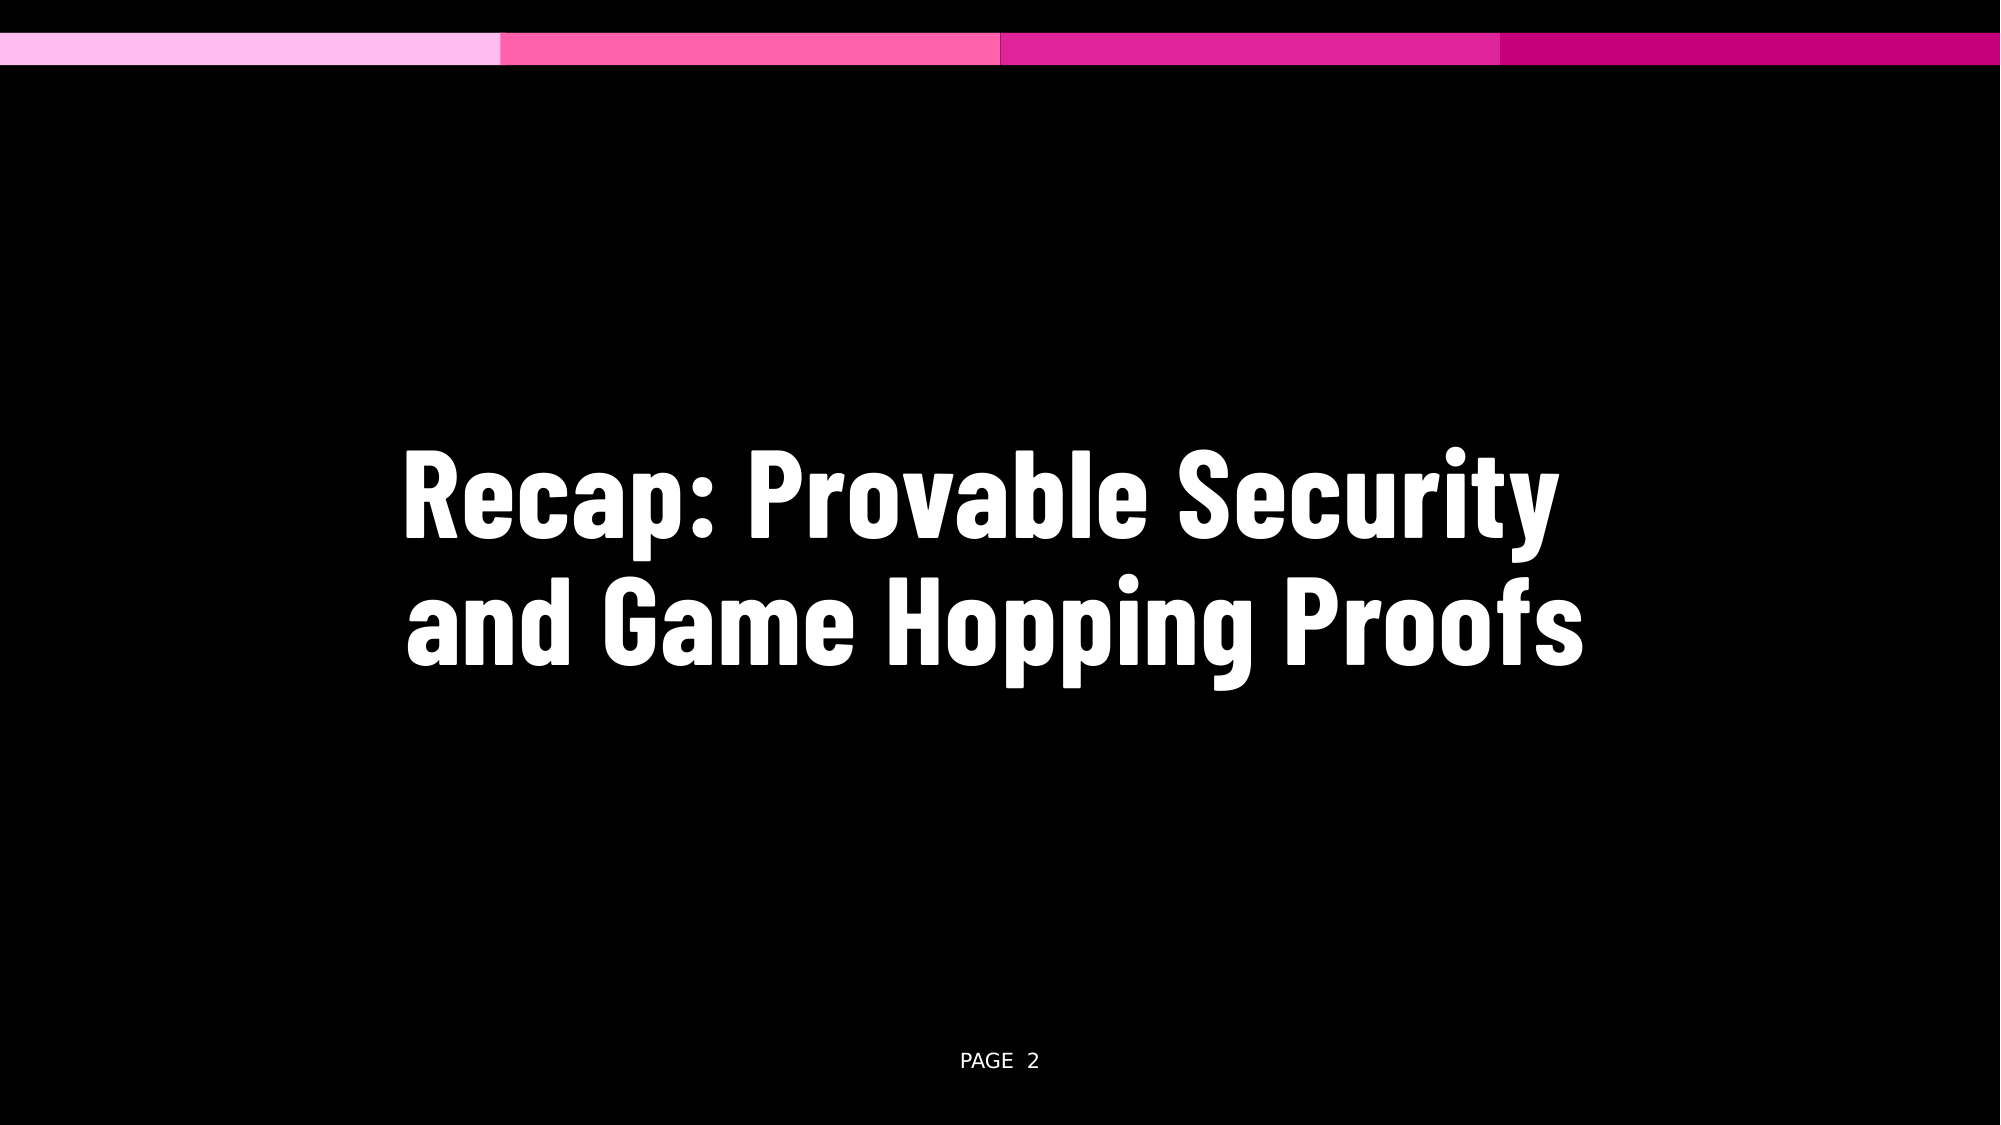

# Recap: Provable Security and Game Hopping Proofs

PAGE  2